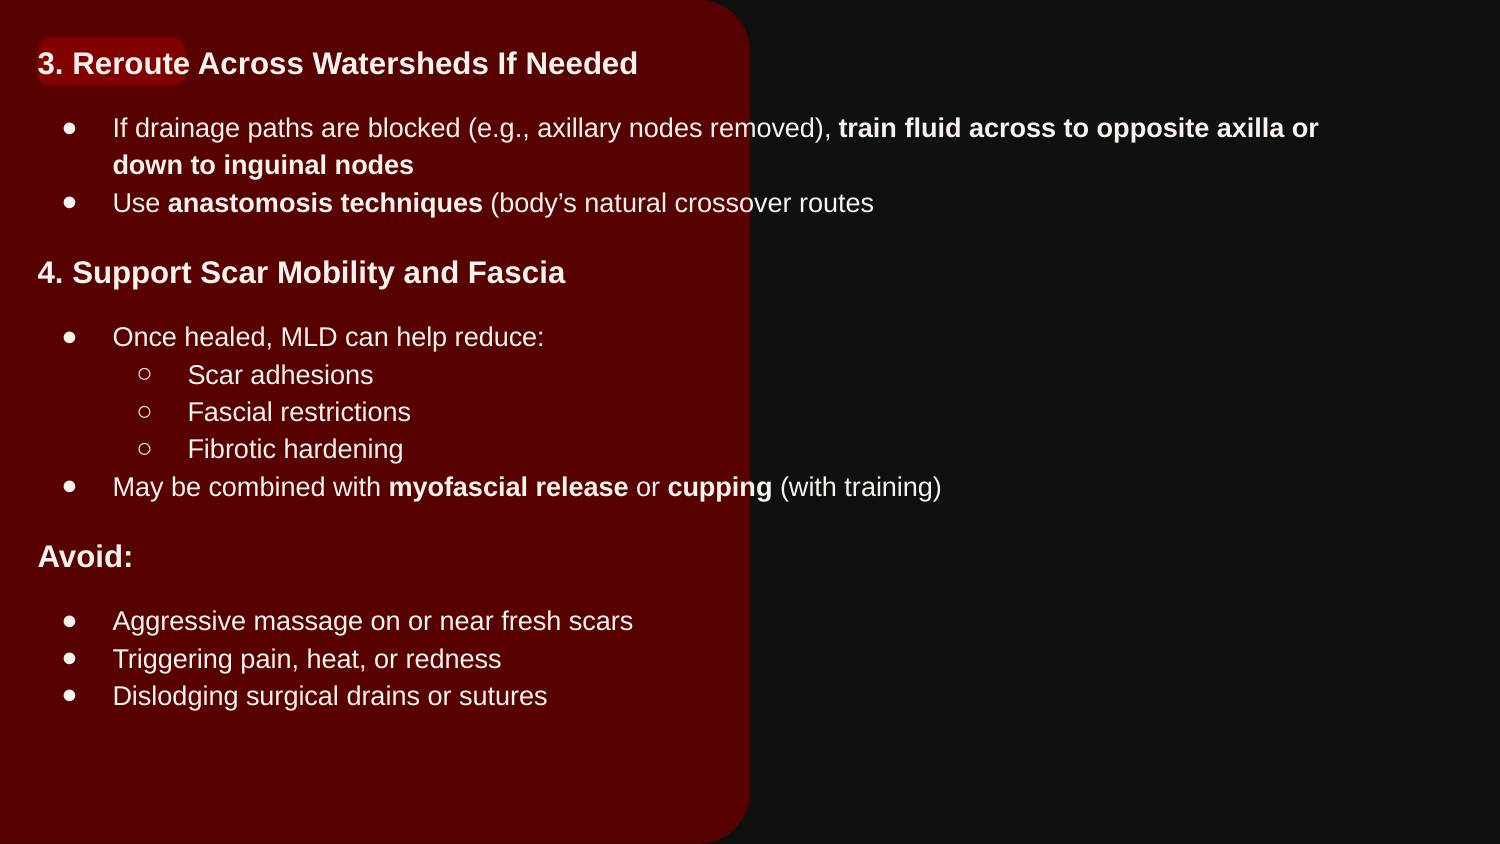

# 3. Reroute Across Watersheds If Needed
If drainage paths are blocked (e.g., axillary nodes removed), train fluid across to opposite axilla or down to inguinal nodes
Use anastomosis techniques (body’s natural crossover routes
4. Support Scar Mobility and Fascia
Once healed, MLD can help reduce:
Scar adhesions
Fascial restrictions
Fibrotic hardening
May be combined with myofascial release or cupping (with training)
Avoid:
Aggressive massage on or near fresh scars
Triggering pain, heat, or redness
Dislodging surgical drains or sutures